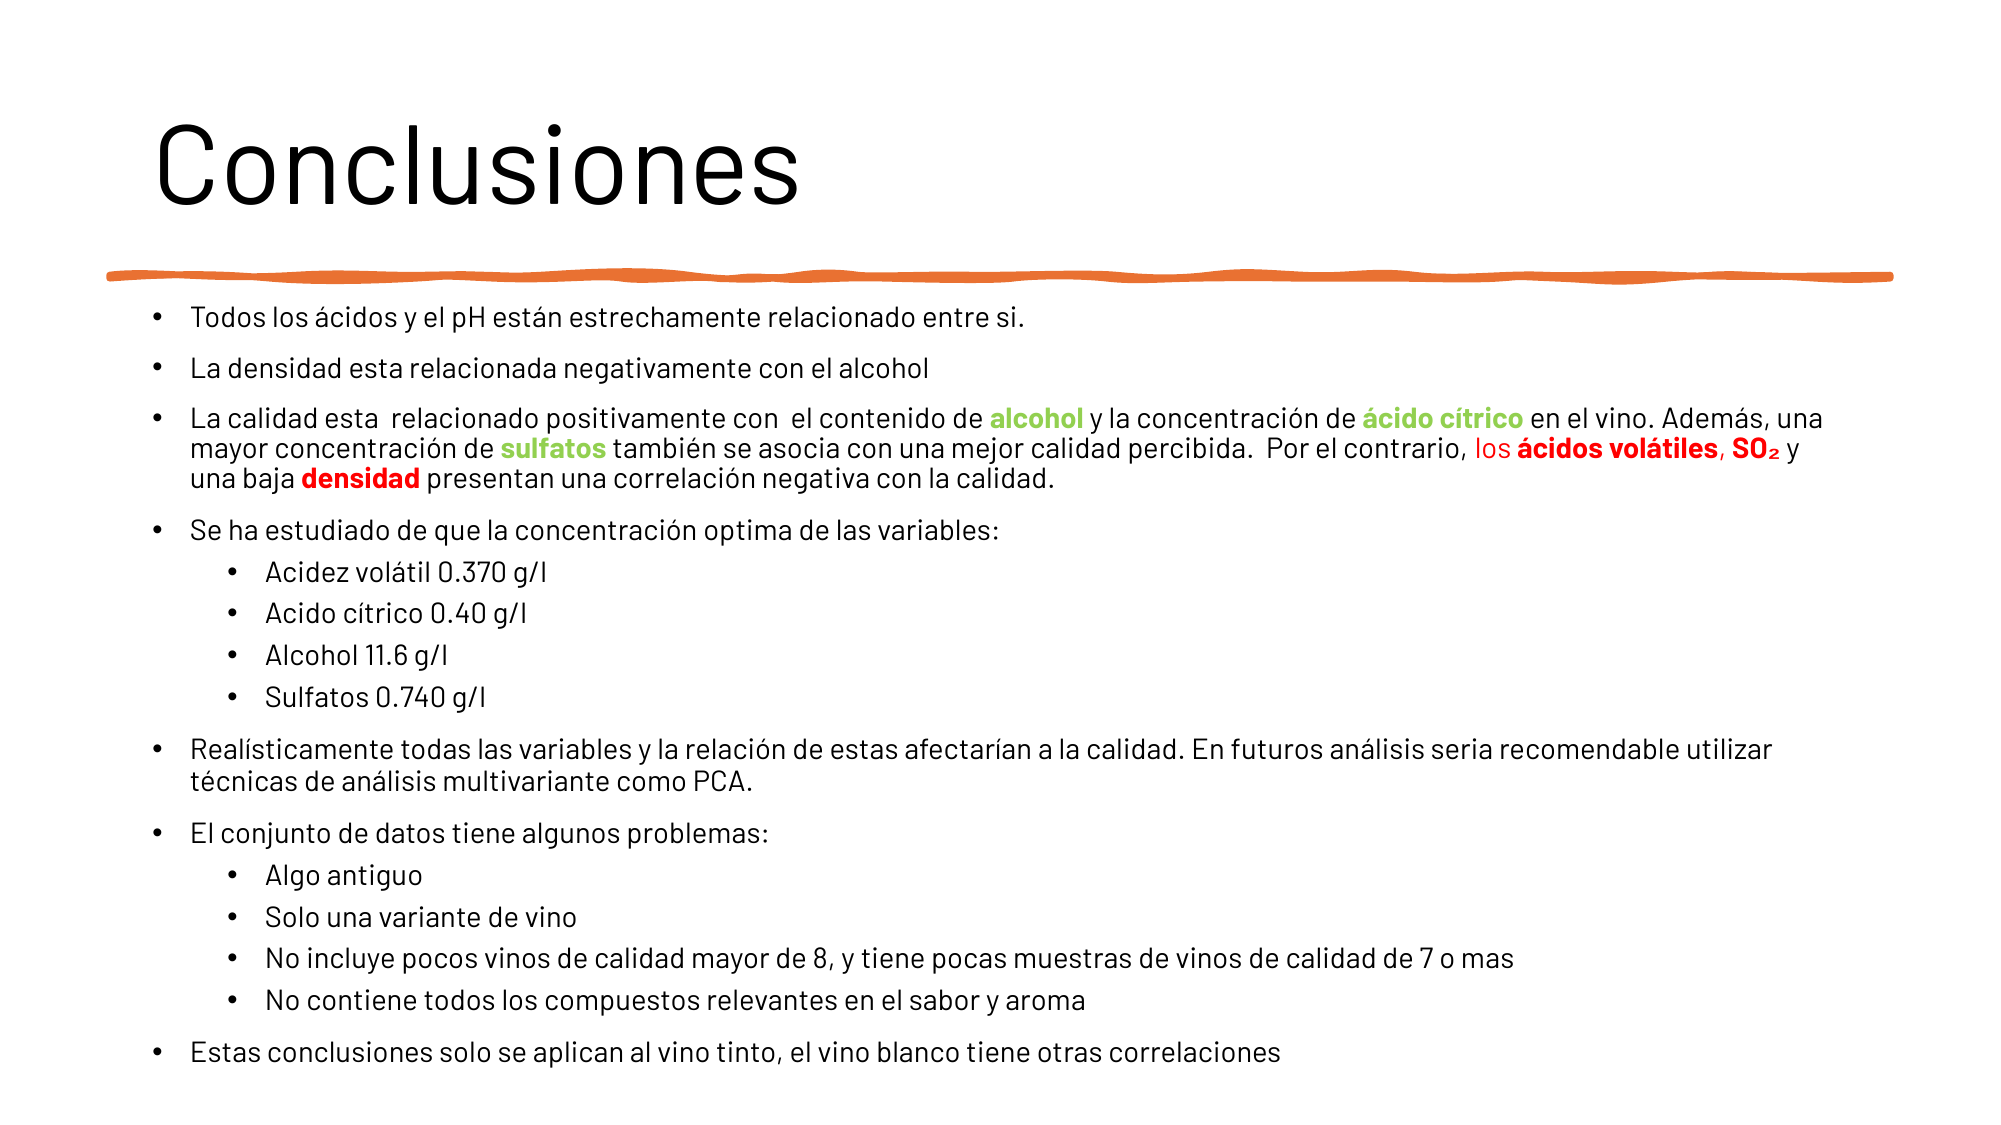

# Conclusiones

Todos los ácidos y el pH están estrechamente relacionado entre si.
La densidad esta relacionada negativamente con el alcohol
La calidad esta  relacionado positivamente con  el contenido de alcohol y la concentración de ácido cítrico en el vino. Además, una mayor concentración de sulfatos también se asocia con una mejor calidad percibida.  Por el contrario, los ácidos volátiles, SO₂ y una baja densidad presentan una correlación negativa con la calidad.
Se ha estudiado de que la concentración optima de las variables:
Acidez volátil 0.370 g/l
Acido cítrico 0.40 g/l
Alcohol 11.6 g/l
Sulfatos 0.740 g/l
Realísticamente todas las variables y la relación de estas afectarían a la calidad. En futuros análisis seria recomendable utilizar técnicas de análisis multivariante como PCA.
El conjunto de datos tiene algunos problemas:
Algo antiguo
Solo una variante de vino
No incluye pocos vinos de calidad mayor de 8, y tiene pocas muestras de vinos de calidad de 7 o mas
No contiene todos los compuestos relevantes en el sabor y aroma
Estas conclusiones solo se aplican al vino tinto, el vino blanco tiene otras correlaciones